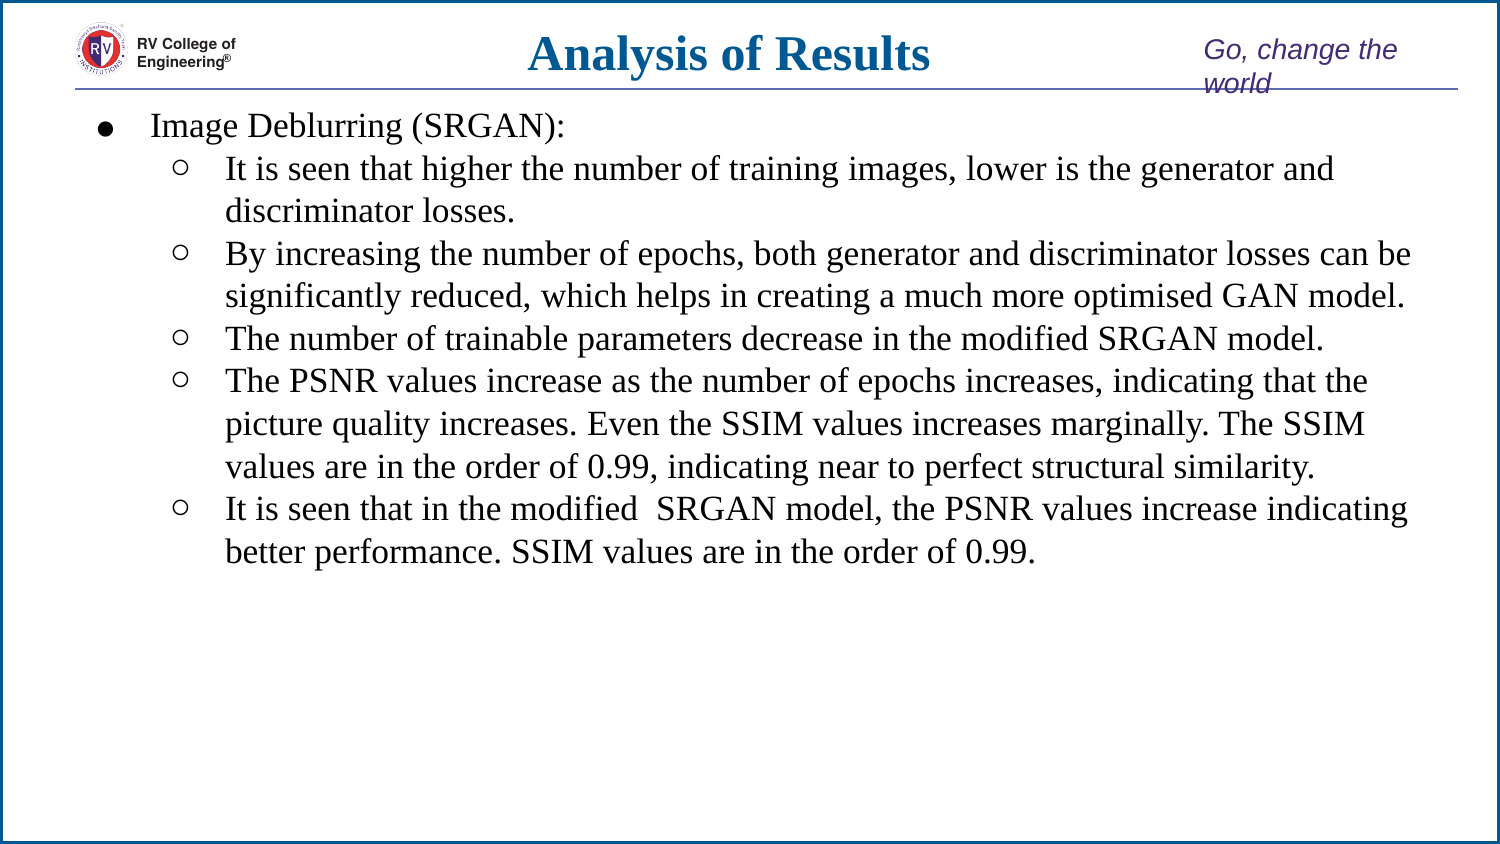

# Analysis of Results
Image Deblurring (SRGAN):
It is seen that higher the number of training images, lower is the generator and discriminator losses.
By increasing the number of epochs, both generator and discriminator losses can be significantly reduced, which helps in creating a much more optimised GAN model.
The number of trainable parameters decrease in the modified SRGAN model.
The PSNR values increase as the number of epochs increases, indicating that the picture quality increases. Even the SSIM values increases marginally. The SSIM values are in the order of 0.99, indicating near to perfect structural similarity.
It is seen that in the modified  SRGAN model, the PSNR values increase indicating better performance. SSIM values are in the order of 0.99.